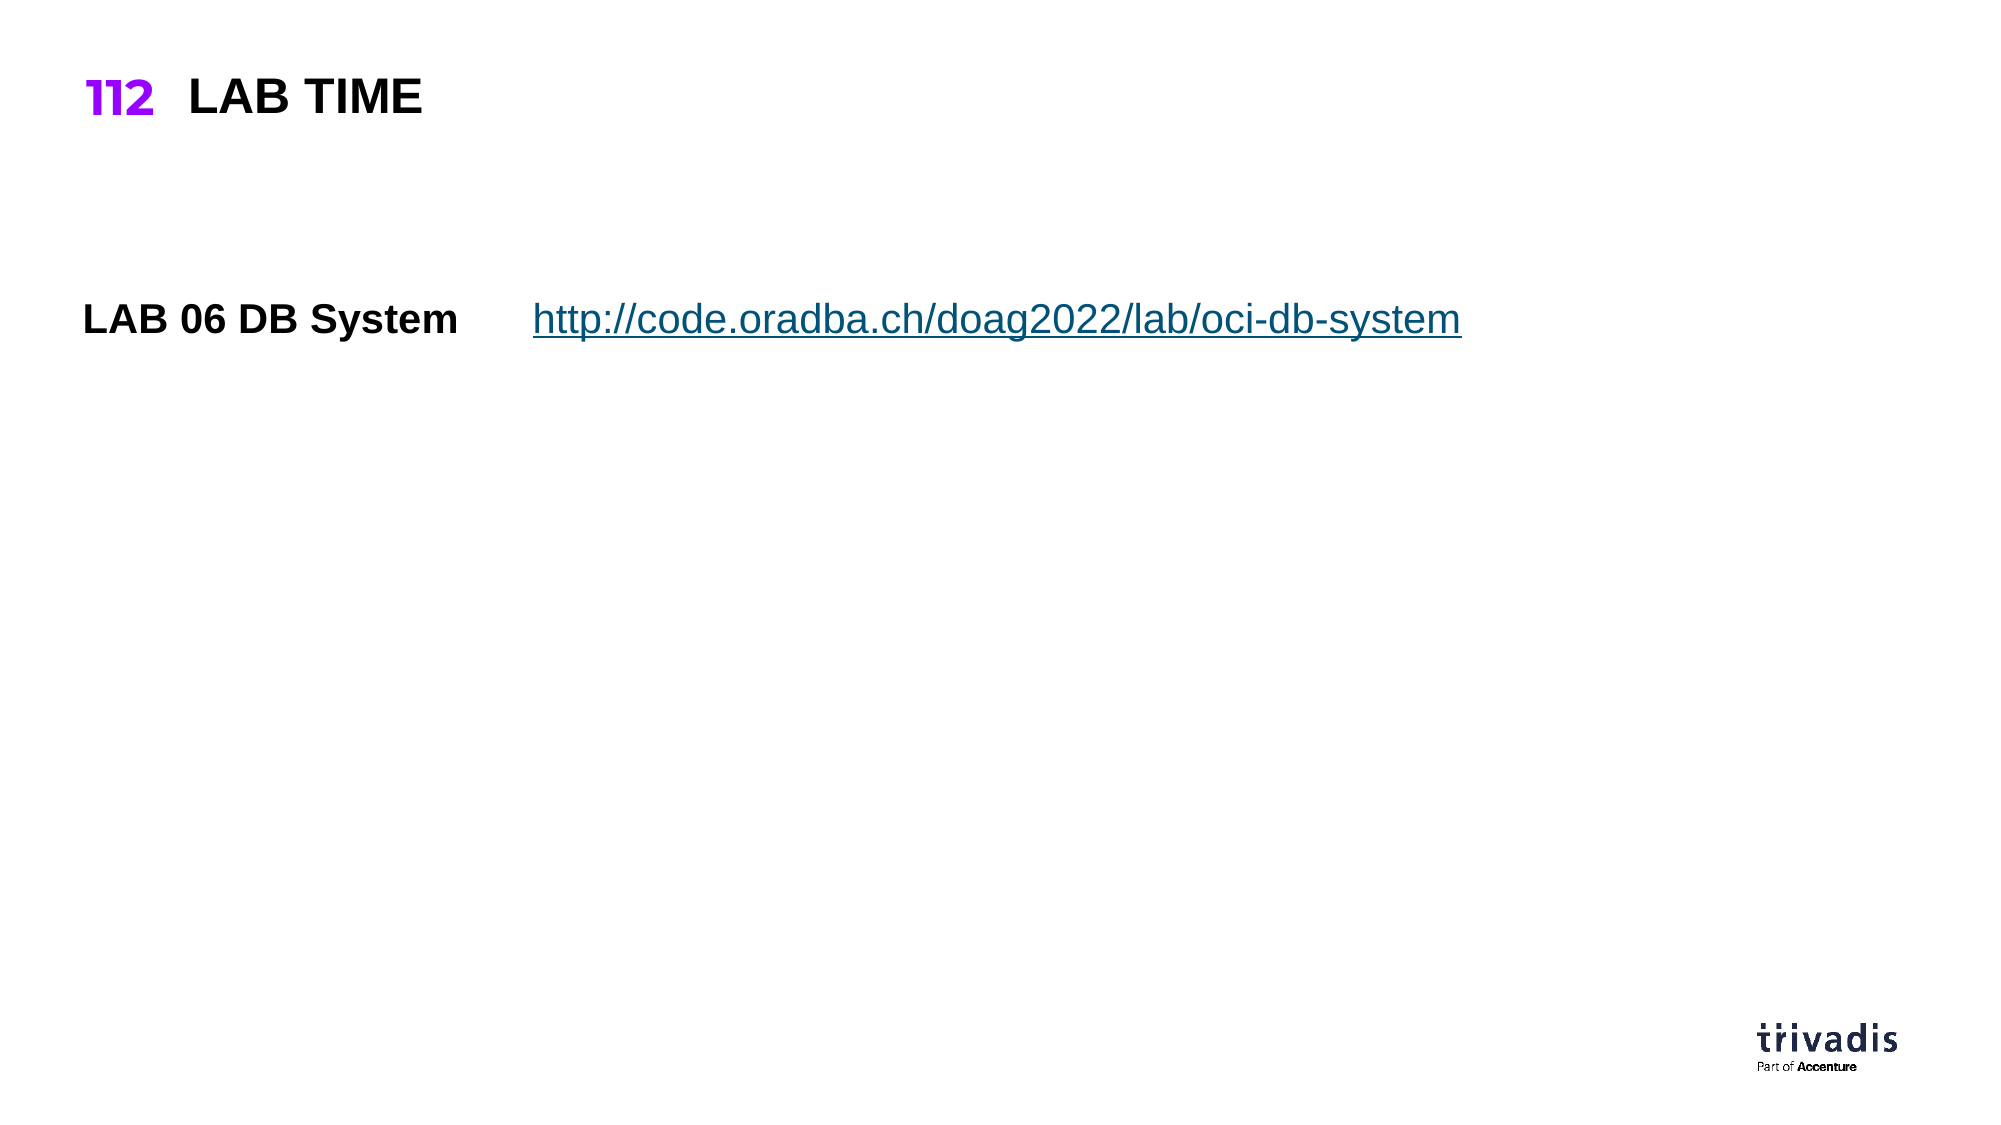

# Lab Time
LAB 06 DB System 	http://code.oradba.ch/doag2022/lab/oci-db-system